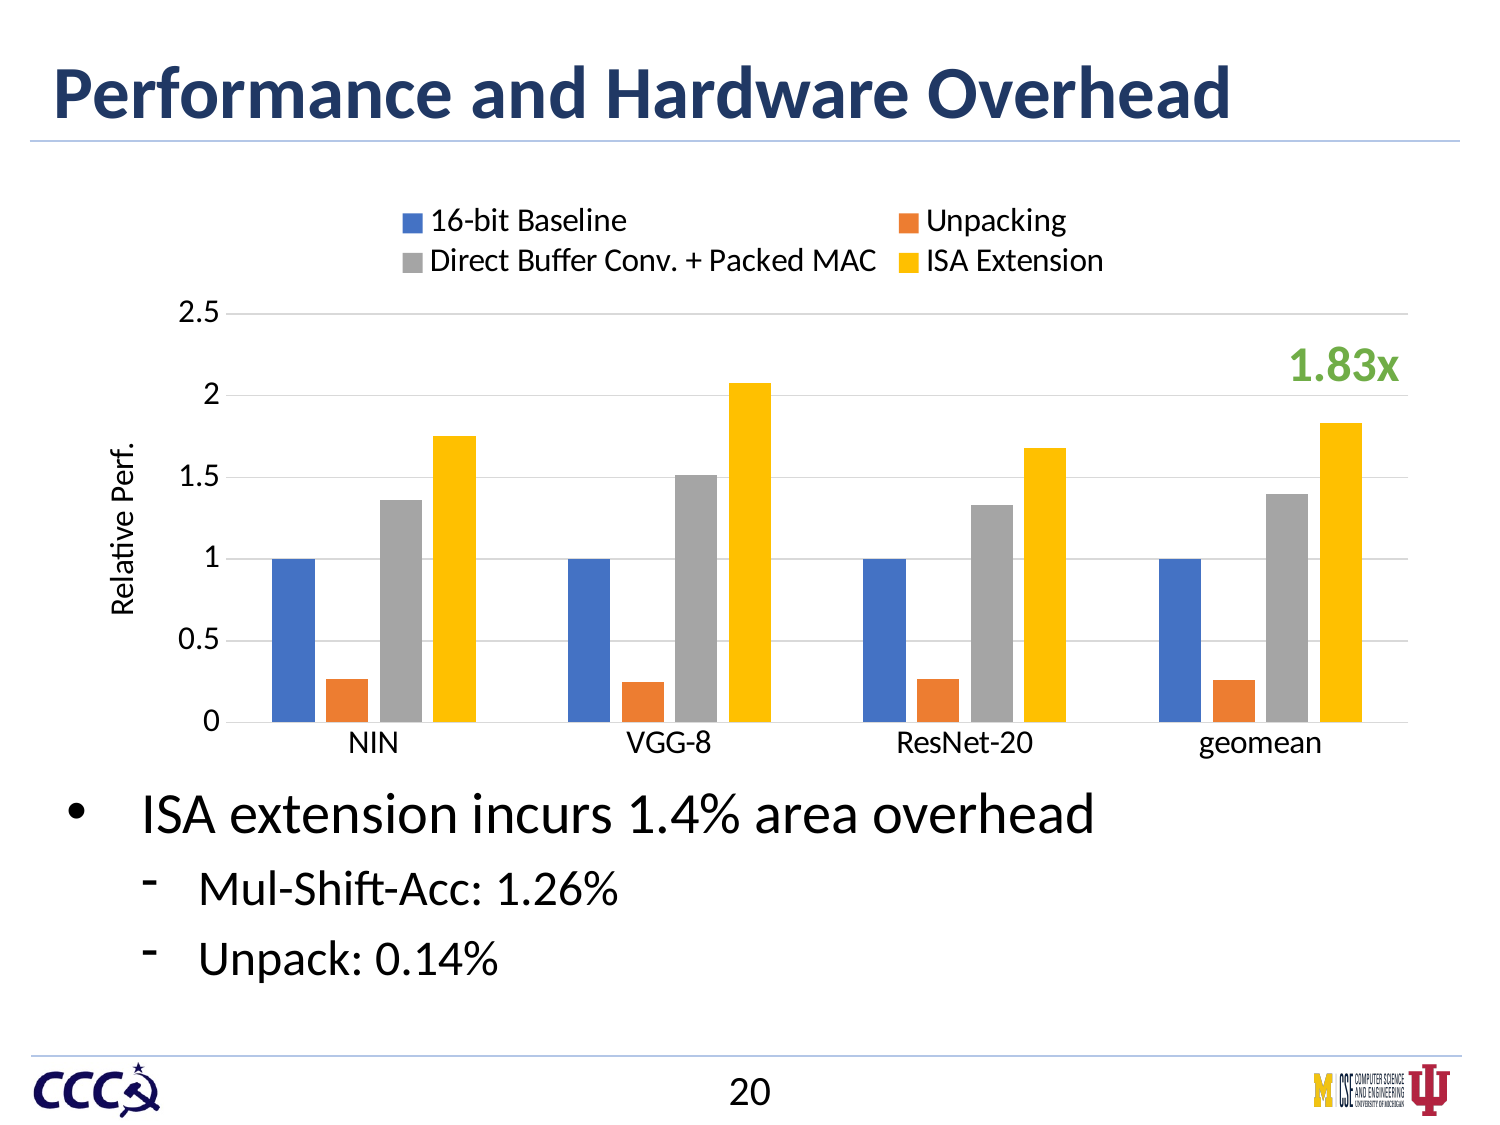

# Performance and Hardware Overhead

### Chart

| Category | 16-bit Baseline | Unpacking | Direct Buffer Conv. + Packed MAC | ISA Extension |
|---|---|---|---|---|
| NIN | 1.0 | 0.262966187 | 1.35994615 | 1.756412789 |
| VGG-8 | 1.0 | 0.2500534031 | 1.515594601 | 2.076754218 |
| ResNet-20 | 1.0 | 0.2688288803 | 1.331919154 | 1.68070614 |
| geomean | 1.0 | 0.2604970846 | 1.400213333 | 1.830210993 |
1.83x
ISA extension incurs 1.4% area overhead
Mul-Shift-Acc: 1.26%
Unpack: 0.14%
20